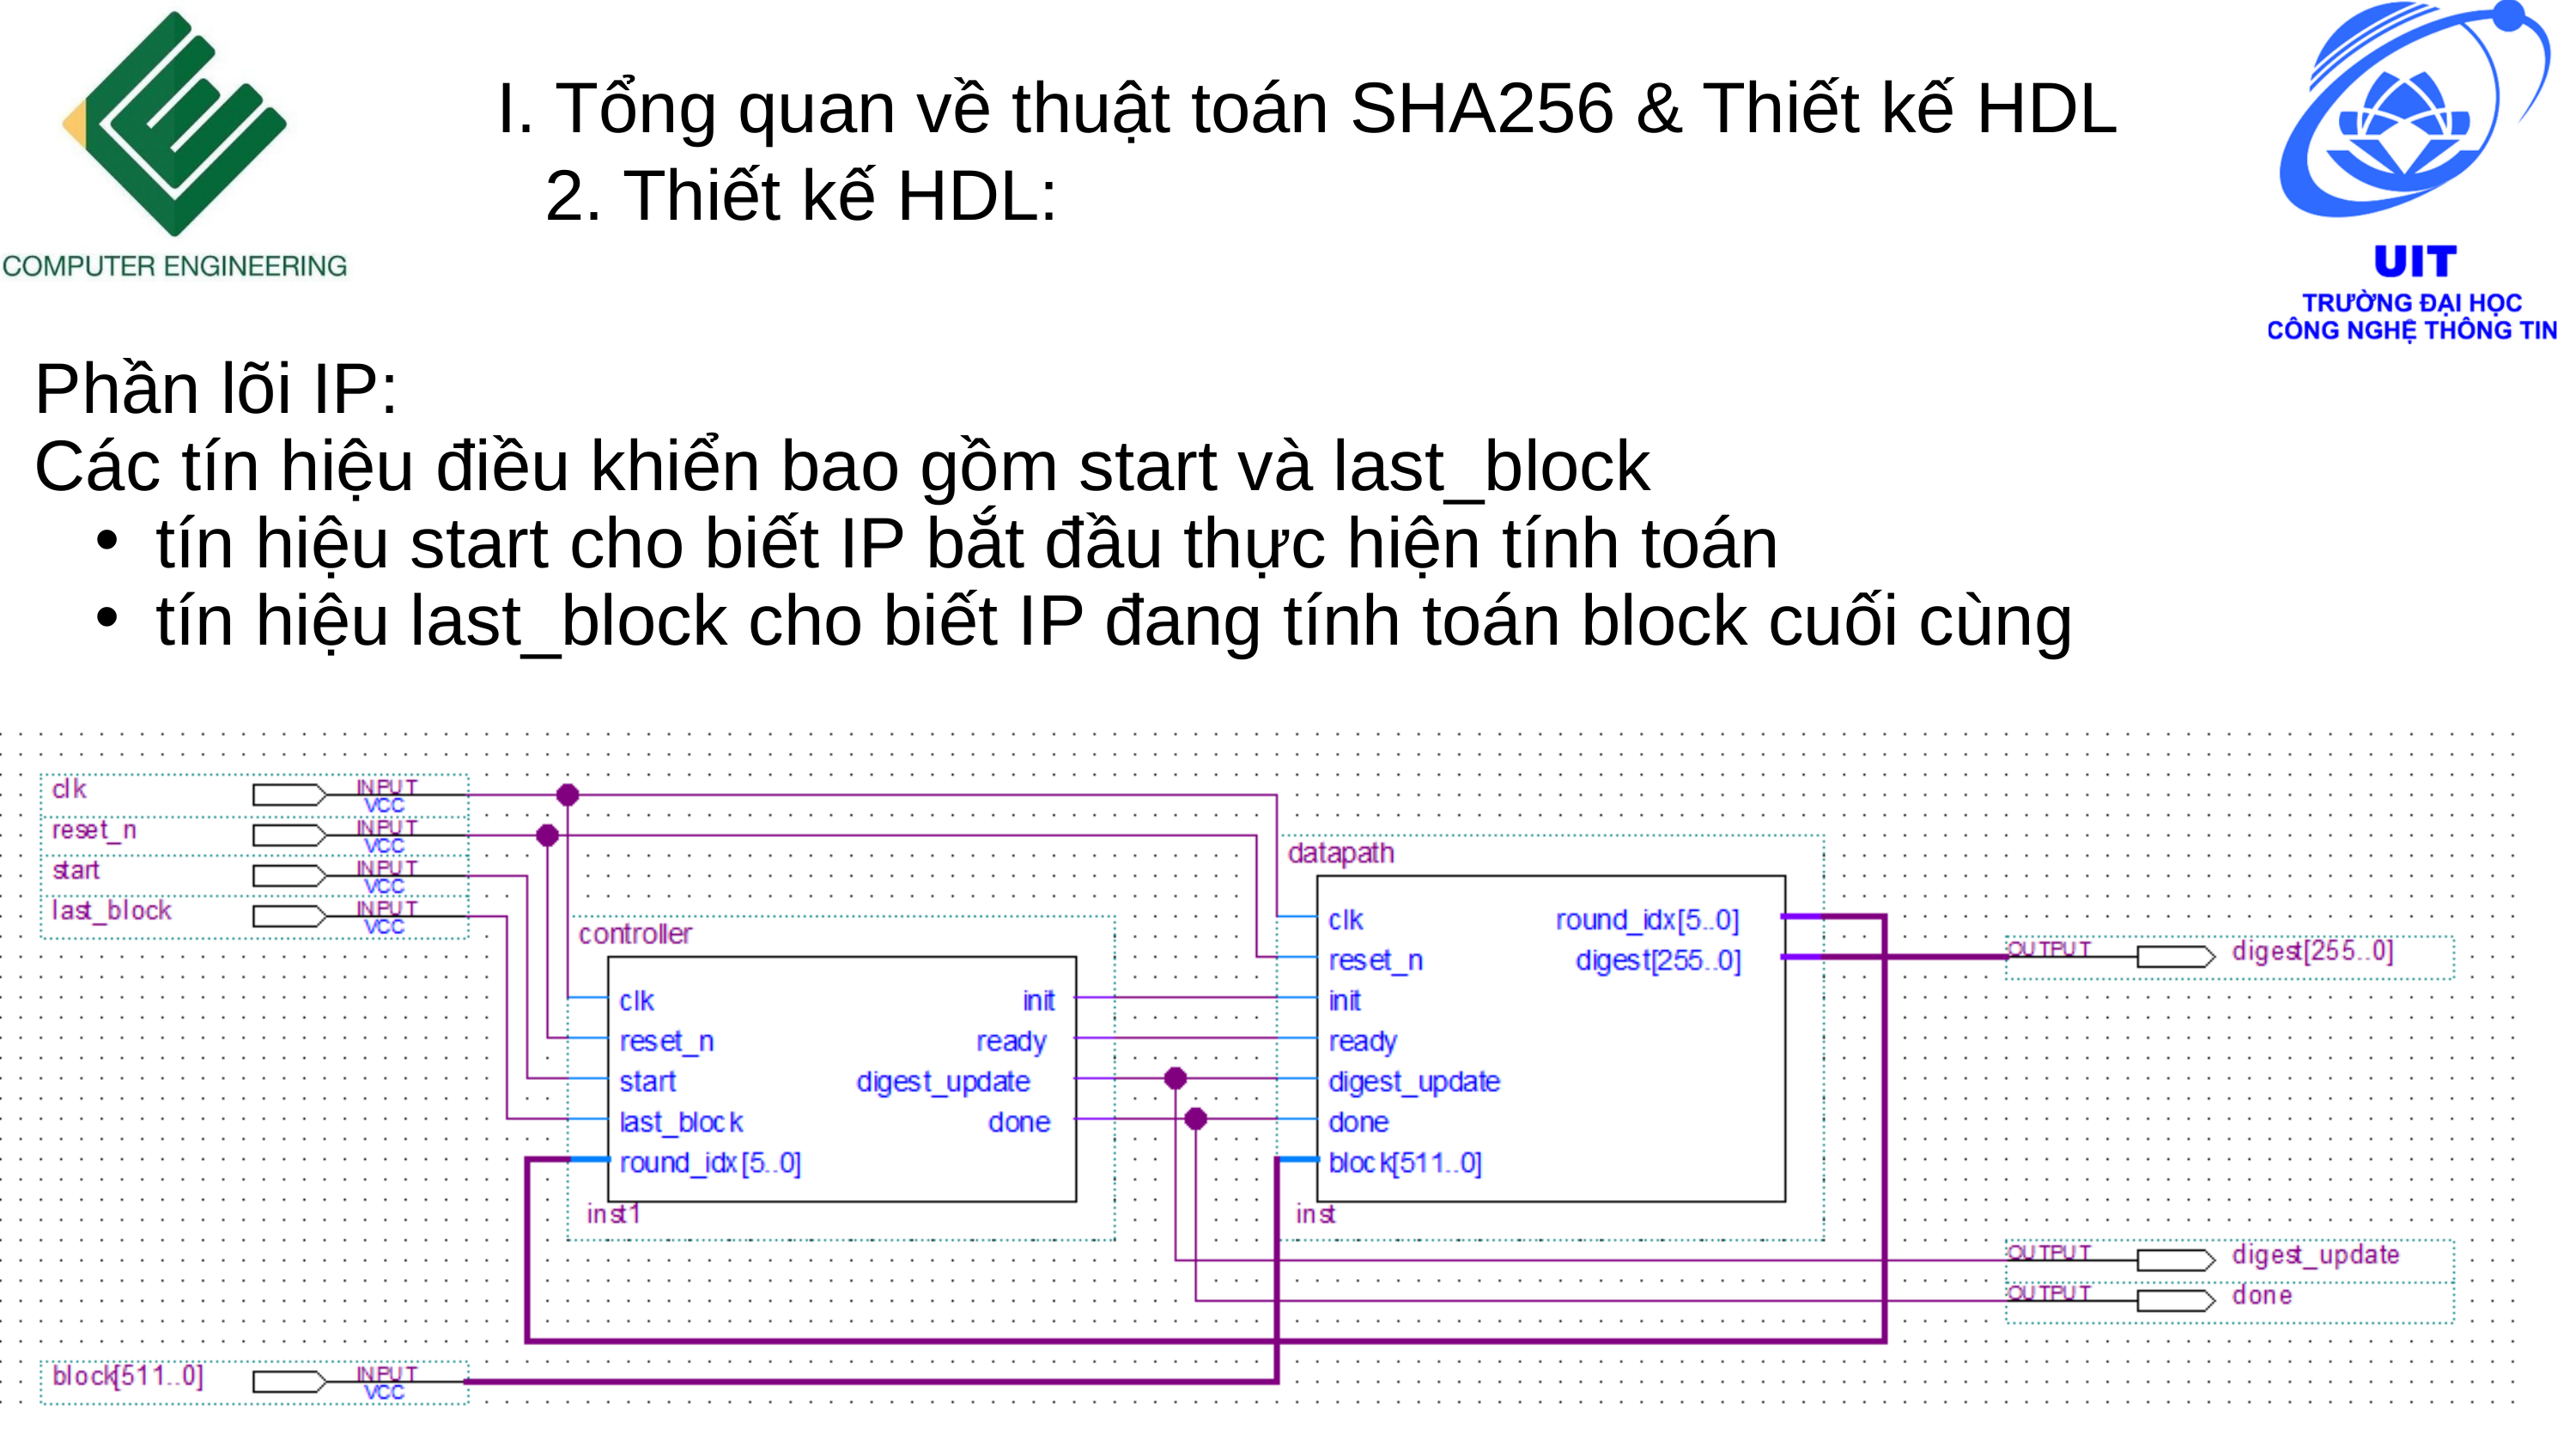

I. Tổng quan về thuật toán SHA256 & Thiết kế HDL

2. Thiết kế HDL:

Phần lõi IP:
Các tín hiệu điều khiển bao gồm start và last_block
tín hiệu start cho biết IP bắt đầu thực hiện tính toán
tín hiệu last_block cho biết IP đang tính toán block cuối cùng